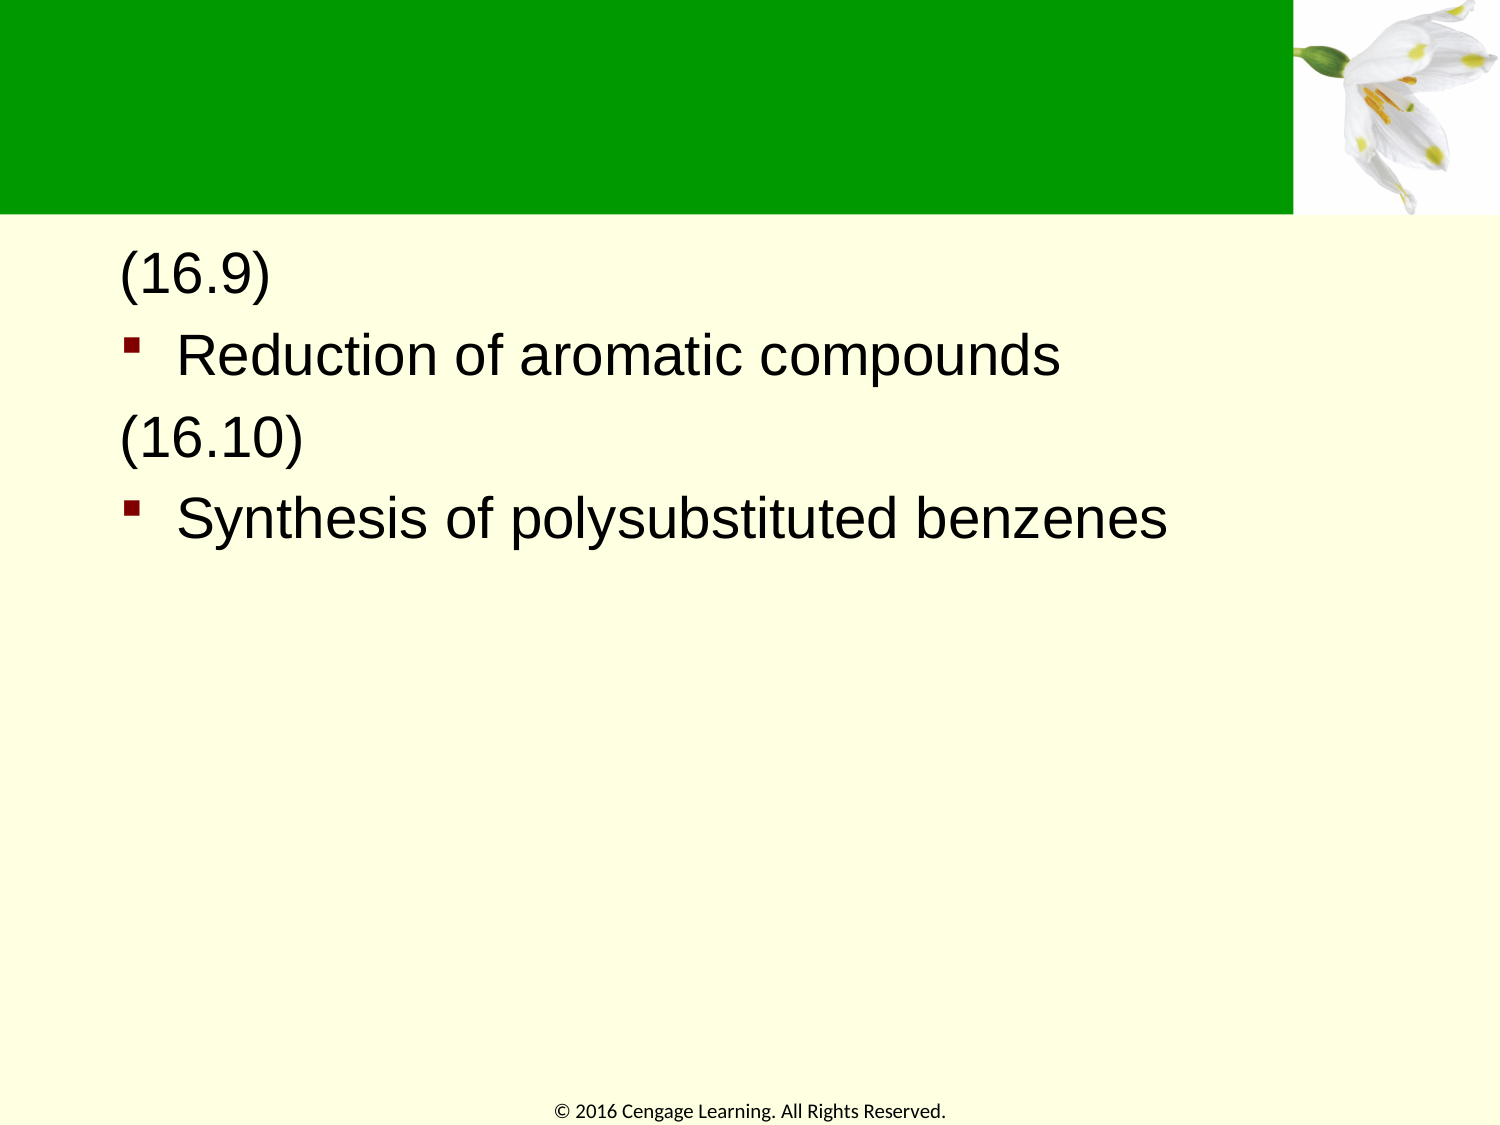

#
(16.9)
Reduction of aromatic compounds
(16.10)
Synthesis of polysubstituted benzenes